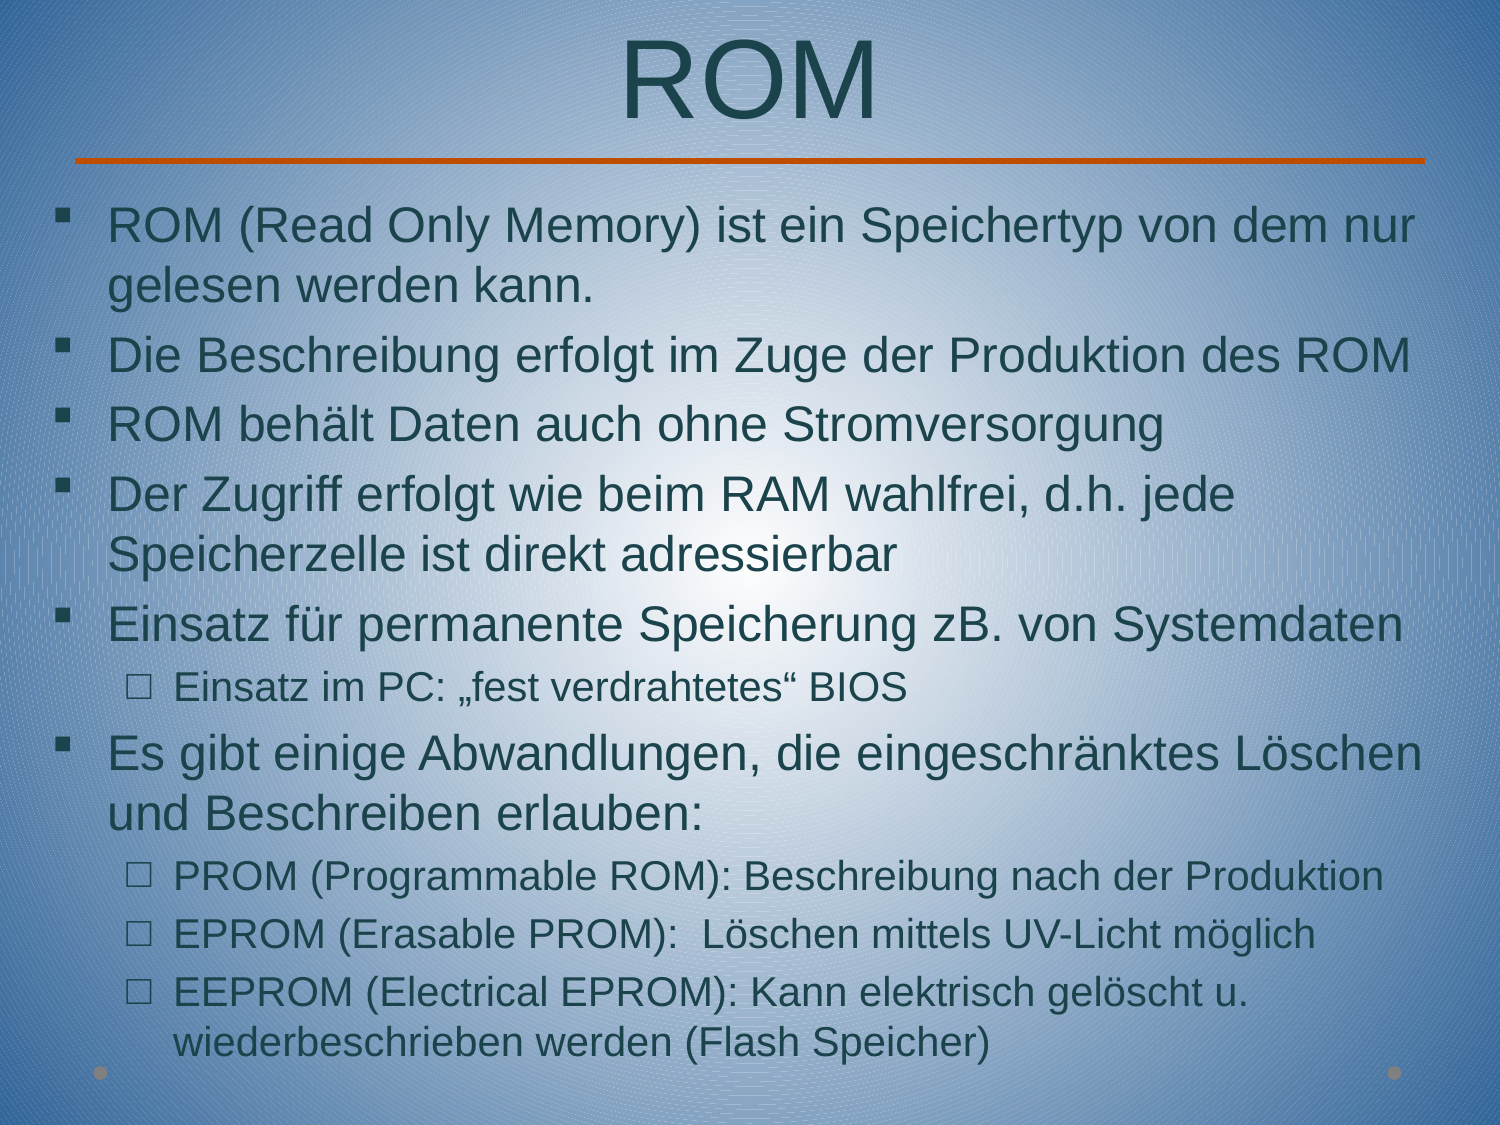

# ROM
ROM (Read Only Memory) ist ein Speichertyp von dem nur gelesen werden kann.
Die Beschreibung erfolgt im Zuge der Produktion des ROM
ROM behält Daten auch ohne Stromversorgung
Der Zugriff erfolgt wie beim RAM wahlfrei, d.h. jede Speicherzelle ist direkt adressierbar
Einsatz für permanente Speicherung zB. von Systemdaten
Einsatz im PC: „fest verdrahtetes“ BIOS
Es gibt einige Abwandlungen, die eingeschränktes Löschen und Beschreiben erlauben:
PROM (Programmable ROM): Beschreibung nach der Produktion
EPROM (Erasable PROM):  Löschen mittels UV-Licht möglich
EEPROM (Electrical EPROM): Kann elektrisch gelöscht u. wiederbeschrieben werden (Flash Speicher)